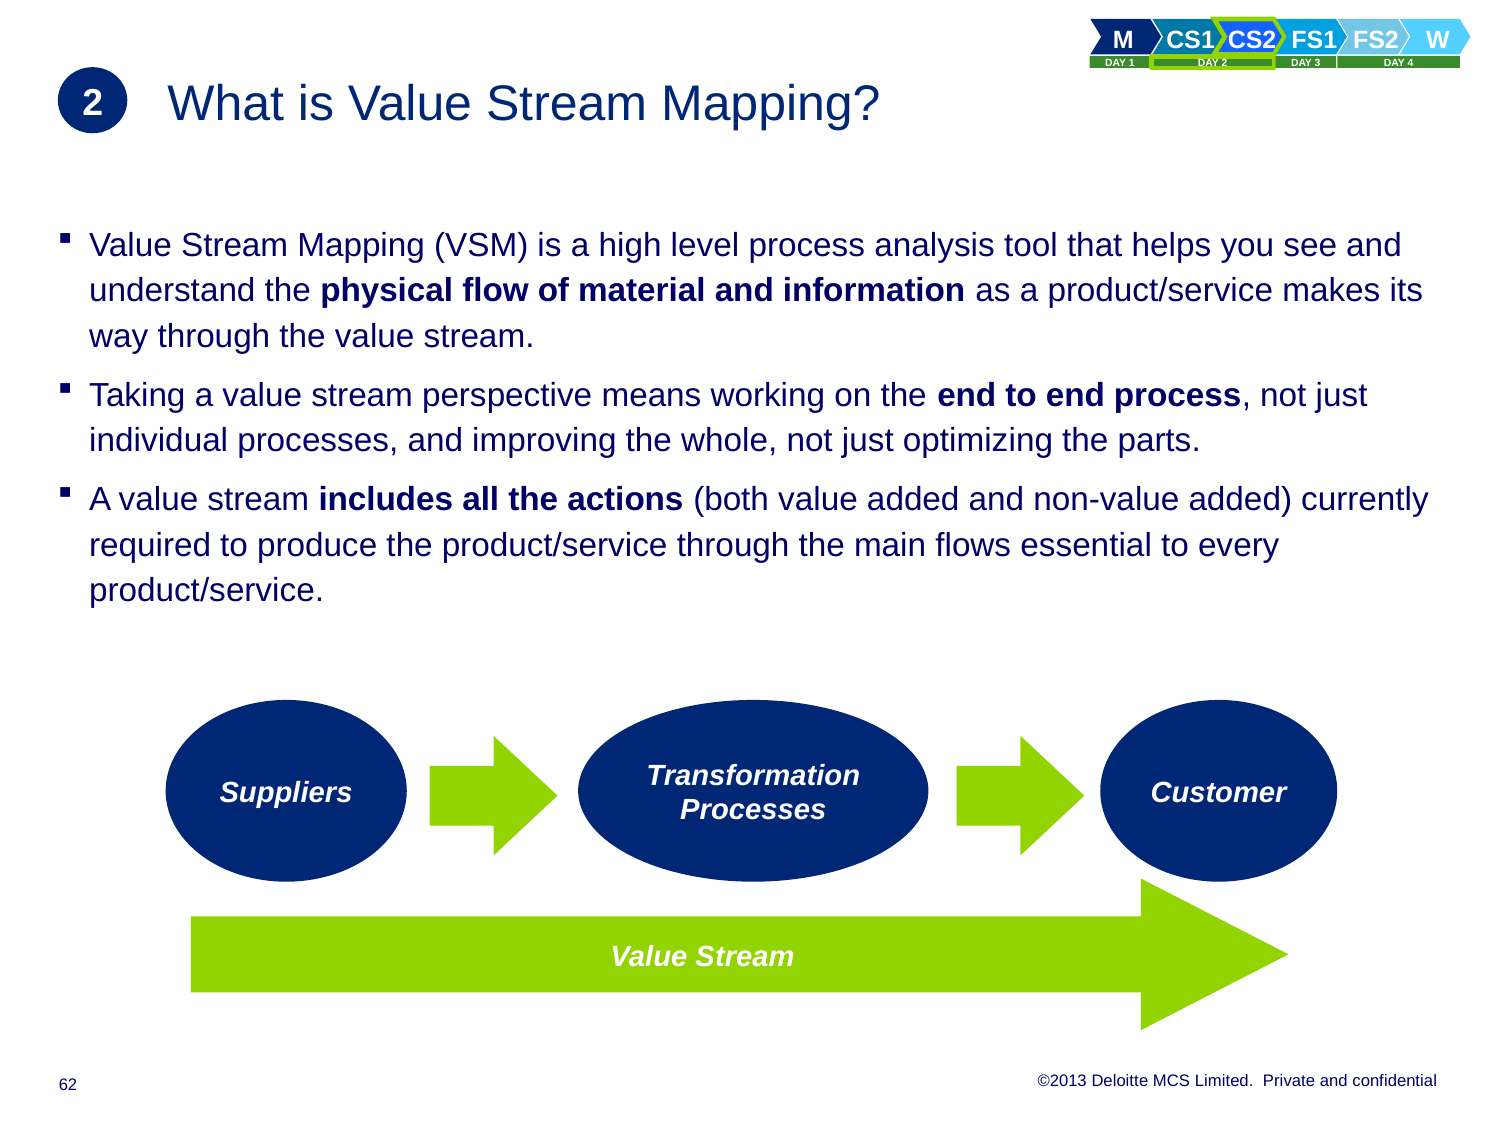

2
# What is Value Stream Mapping?
Value Stream Mapping (VSM) is a high level process analysis tool that helps you see and understand the physical flow of material and information as a product/service makes its way through the value stream.
Taking a value stream perspective means working on the end to end process, not just individual processes, and improving the whole, not just optimizing the parts.
A value stream includes all the actions (both value added and non-value added) currently required to produce the product/service through the main flows essential to every product/service.
Suppliers
Transformation Processes
Customer

Value Stream

62